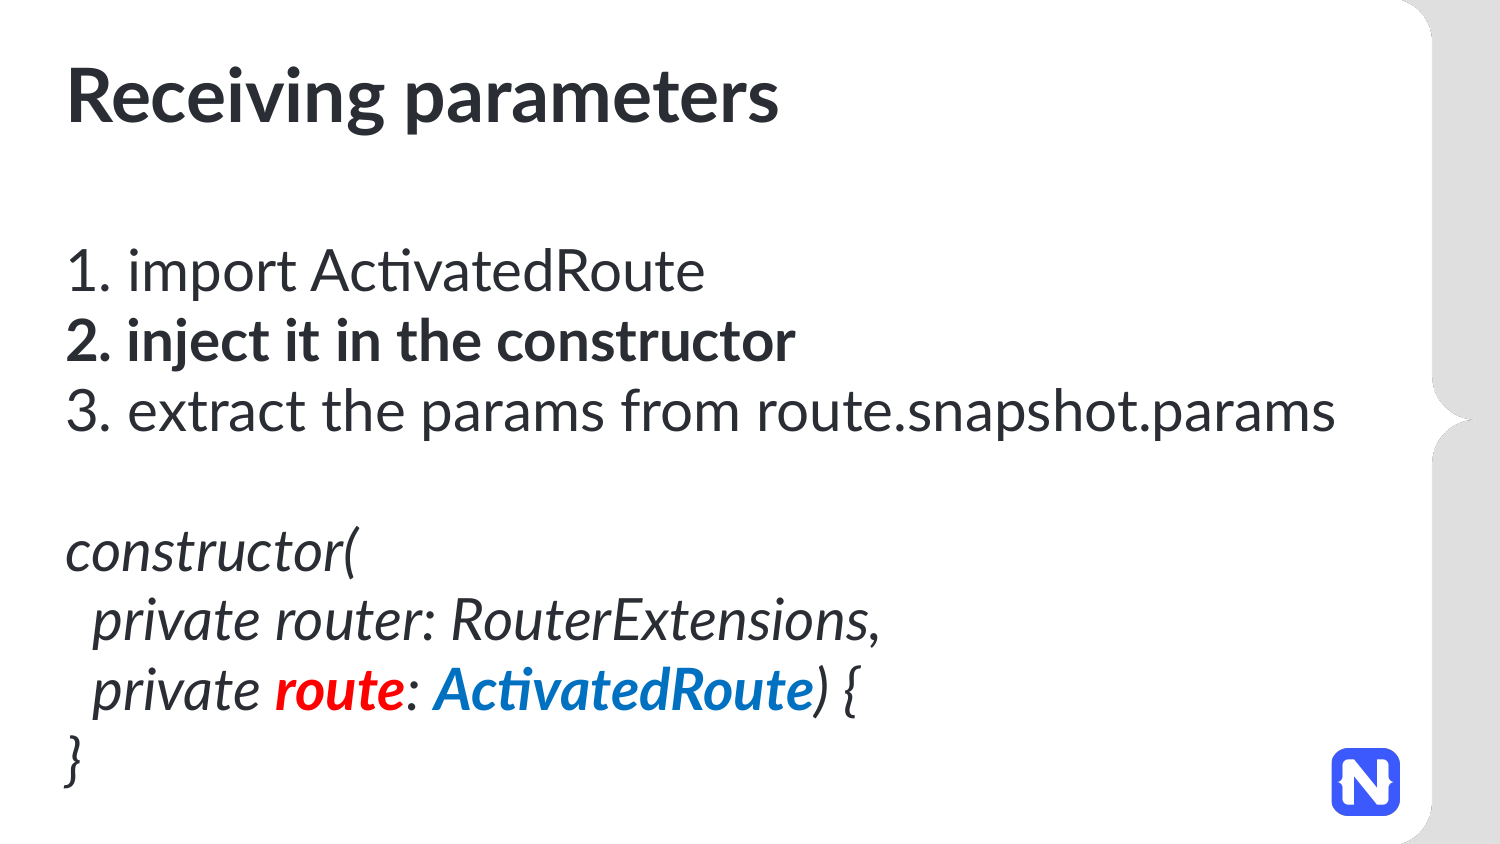

# Receiving parameters
1. import ActivatedRoute
2. inject it in the constructor
3. extract the params from route.snapshot.params

constructor(
  private router: RouterExtensions,
  private route: ActivatedRoute) {
}